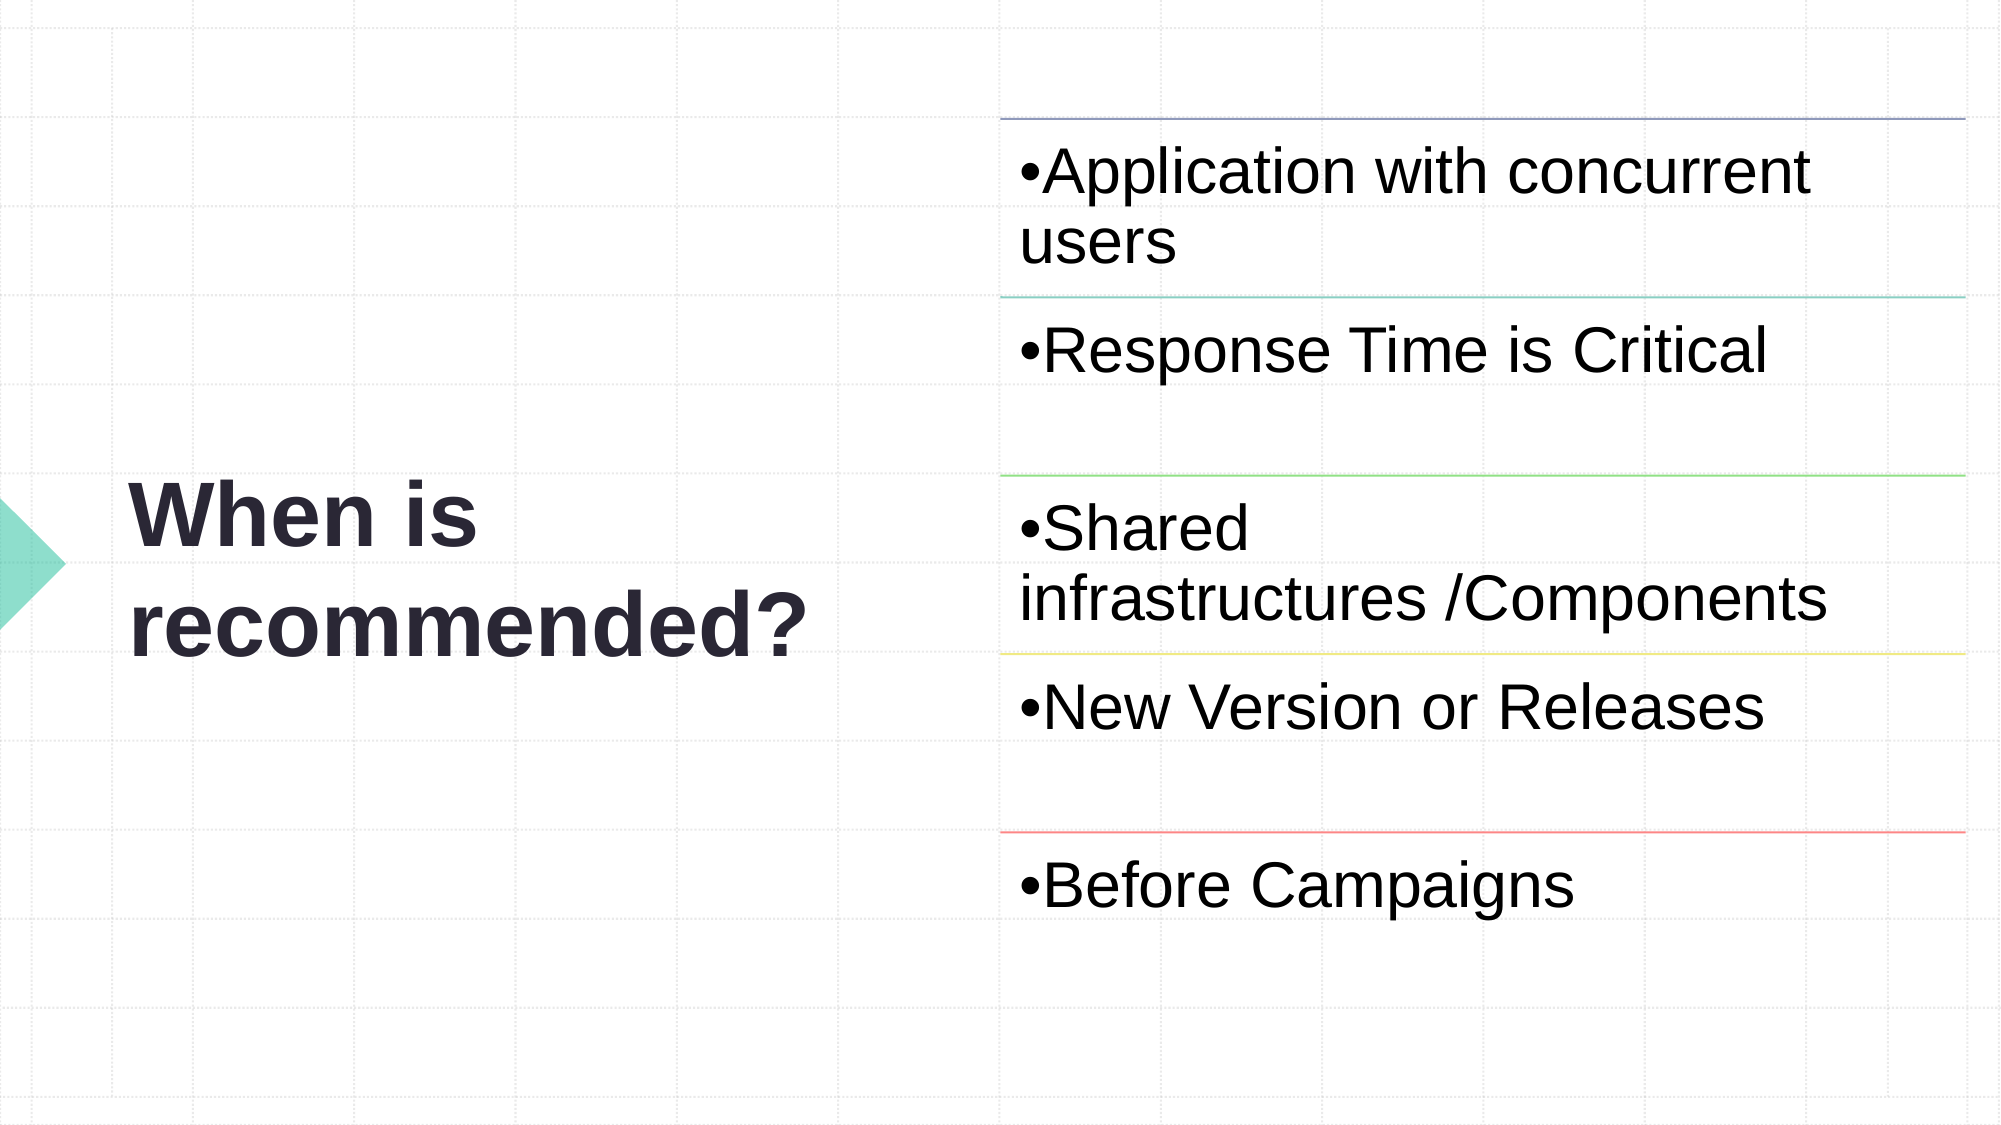

•Application with concurrent users
•Response Time is Critical
•Shared
infrastructures /Components
•New Version or Releases
•Before Campaigns
# When is recommended?